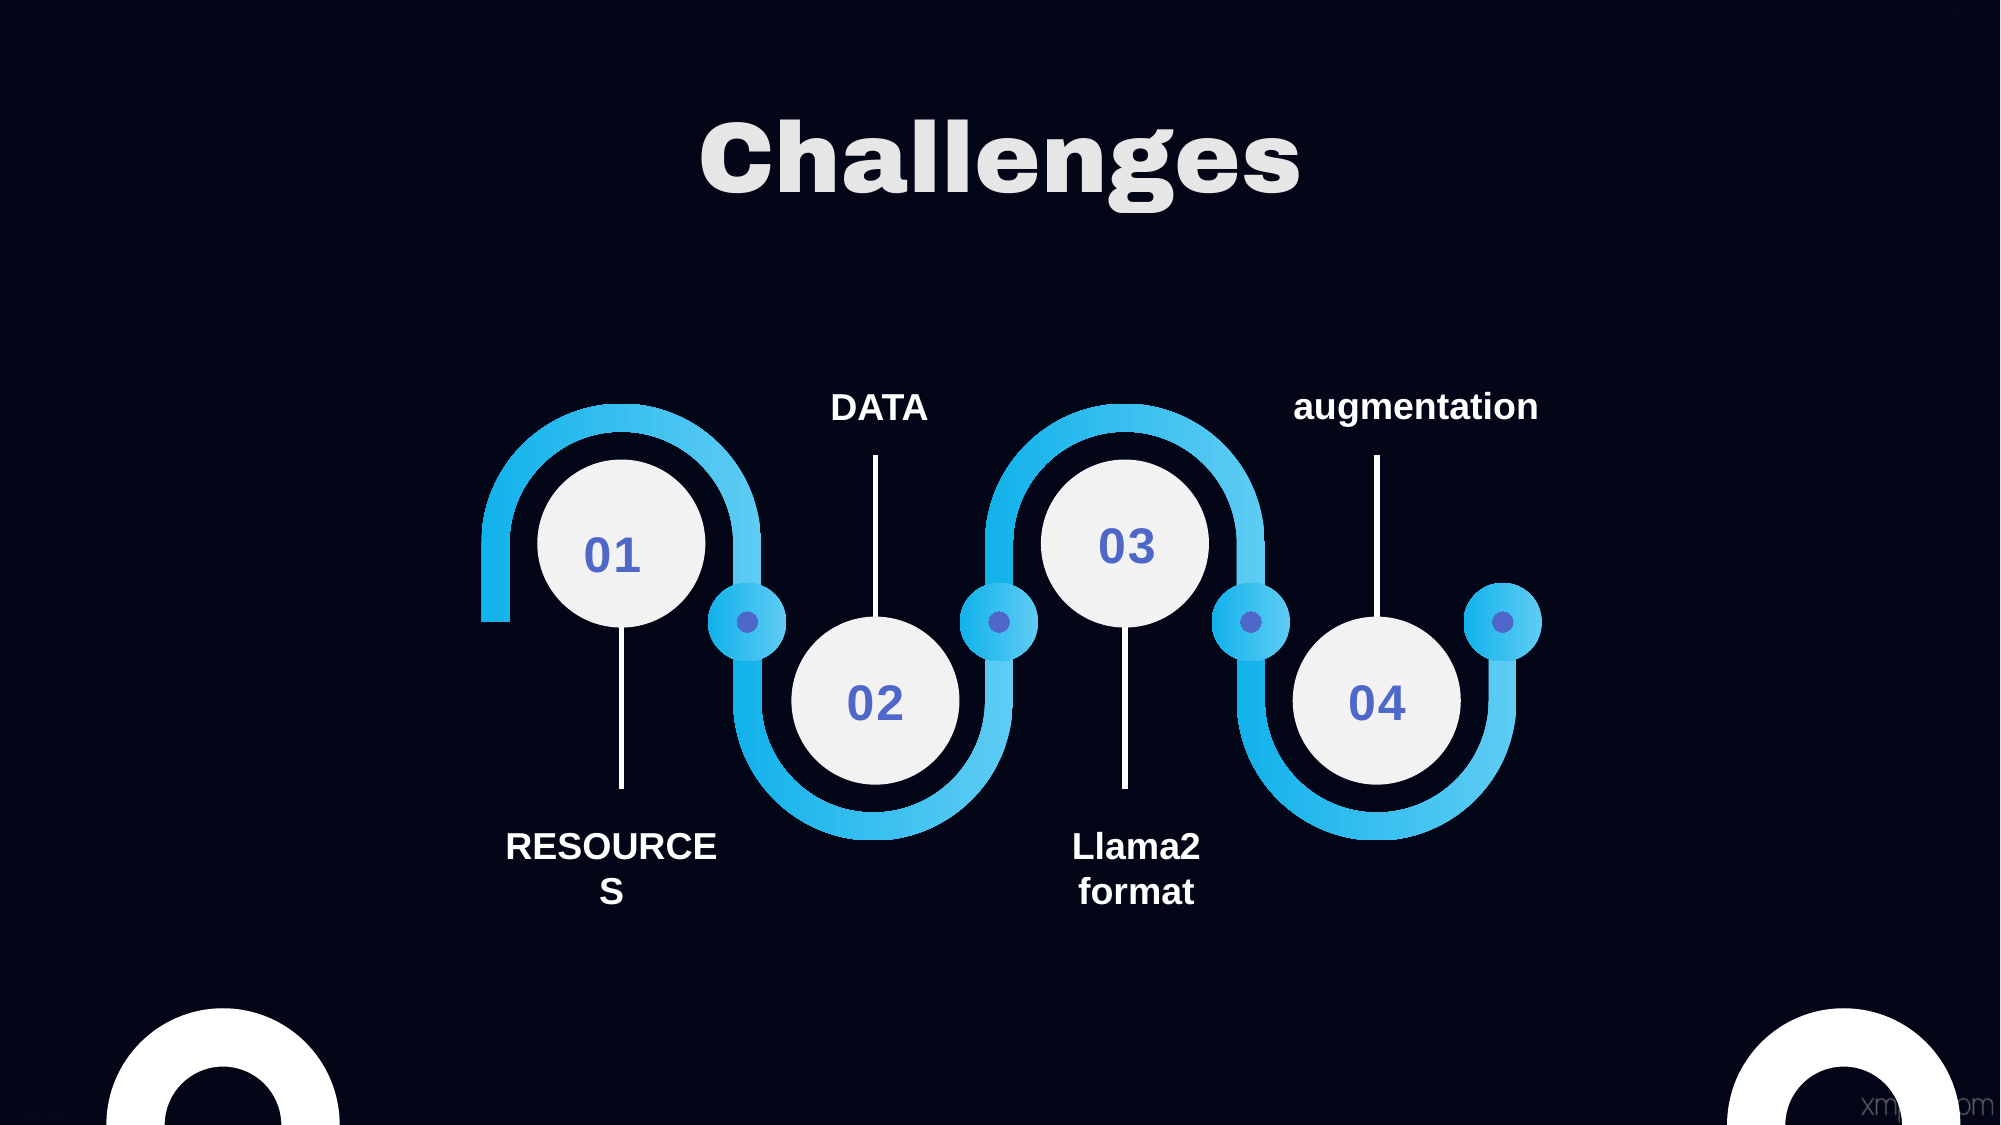

Challenges
augmentation

DATA

03
01

02
04
RESOURCES
Llama2
format